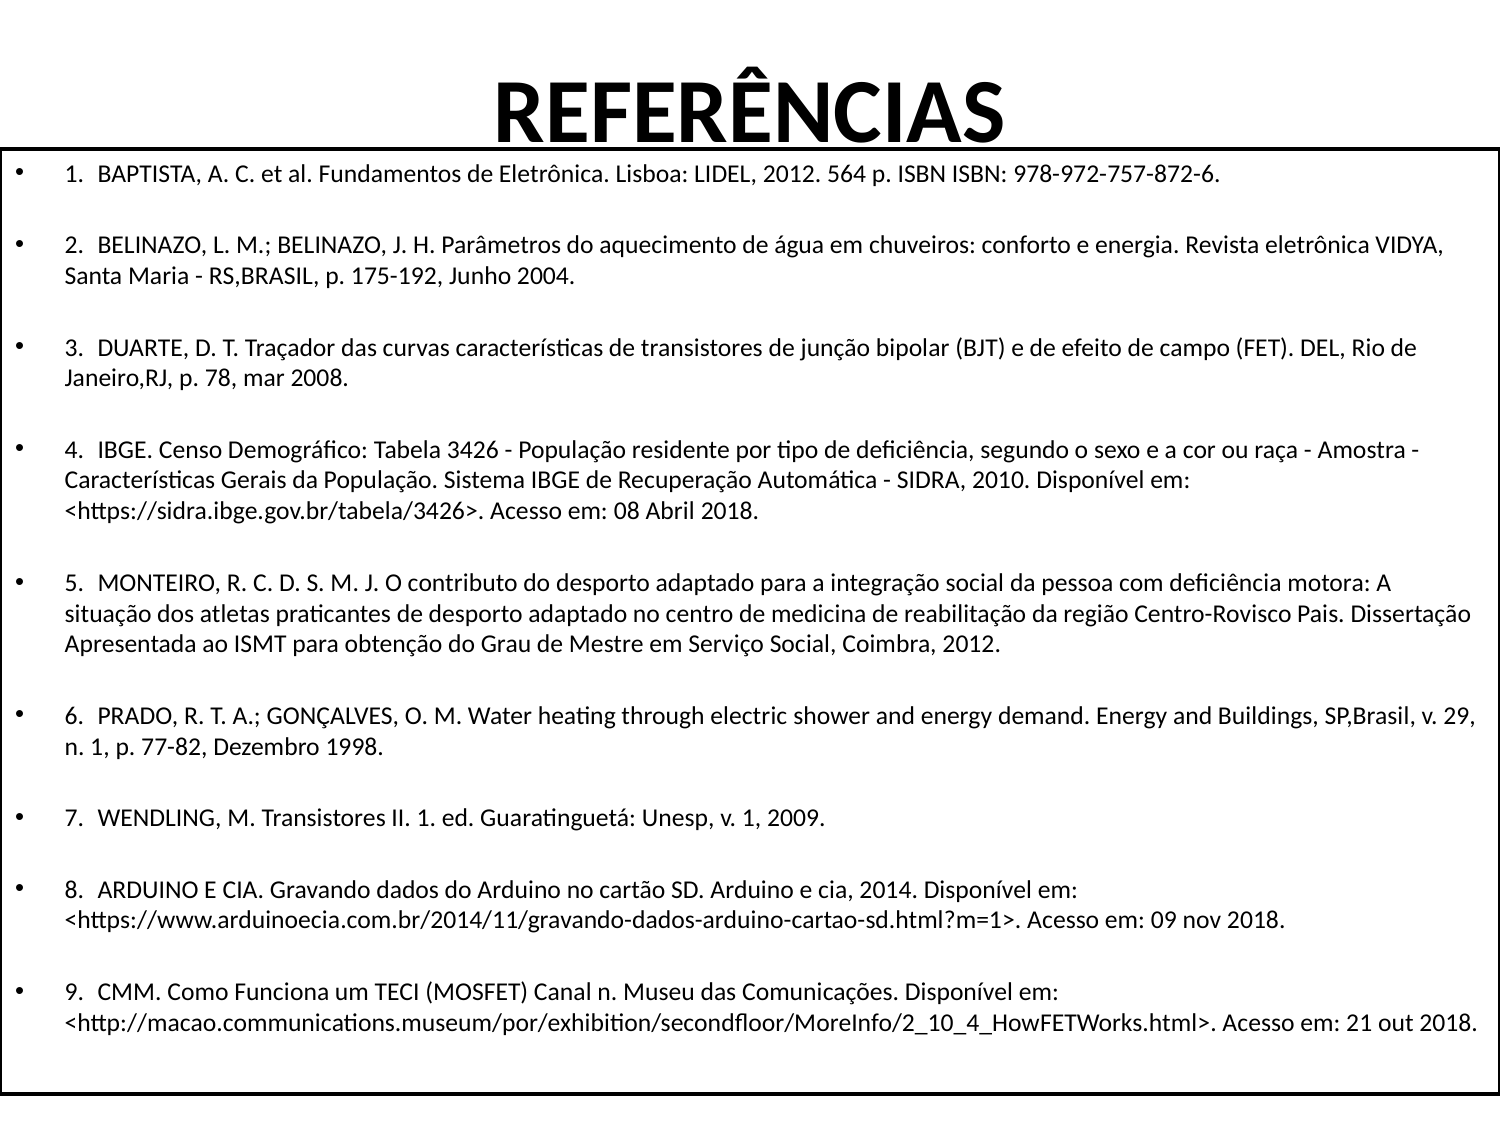

# REFERÊNCIAS
1.	BAPTISTA, A. C. et al. Fundamentos de Eletrônica. Lisboa: LIDEL, 2012. 564 p. ISBN ISBN: 978-972-757-872-6.

2.	BELINAZO, L. M.; BELINAZO, J. H. Parâmetros do aquecimento de água em chuveiros: conforto e energia. Revista eletrônica VIDYA, Santa Maria - RS,BRASIL, p. 175-192, Junho 2004.

3.	DUARTE, D. T. Traçador das curvas características de transistores de junção bipolar (BJT) e de efeito de campo (FET). DEL, Rio de Janeiro,RJ, p. 78, mar 2008.

4.	IBGE. Censo Demográfico: Tabela 3426 - População residente por tipo de deficiência, segundo o sexo e a cor ou raça - Amostra - Características Gerais da População. Sistema IBGE de Recuperação Automática - SIDRA, 2010. Disponível em: <https://sidra.ibge.gov.br/tabela/3426>. Acesso em: 08 Abril 2018.

5.	MONTEIRO, R. C. D. S. M. J. O contributo do desporto adaptado para a integração social da pessoa com deficiência motora: A situação dos atletas praticantes de desporto adaptado no centro de medicina de reabilitação da região Centro-Rovisco Pais. Dissertação Apresentada ao ISMT para obtenção do Grau de Mestre em Serviço Social, Coimbra, 2012.

6.	PRADO, R. T. A.; GONÇALVES, O. M. Water heating through electric shower and energy demand. Energy and Buildings, SP,Brasil, v. 29, n. 1, p. 77-82, Dezembro 1998.

7.	WENDLING, M. Transistores II. 1. ed. Guaratinguetá: Unesp, v. 1, 2009.

8.	ARDUINO E CIA. Gravando dados do Arduino no cartão SD. Arduino e cia, 2014. Disponível em: <https://www.arduinoecia.com.br/2014/11/gravando-dados-arduino-cartao-sd.html?m=1>. Acesso em: 09 nov 2018.

9.	CMM. Como Funciona um TECI (MOSFET) Canal n. Museu das Comunicações. Disponível em: <http://macao.communications.museum/por/exhibition/secondfloor/MoreInfo/2_10_4_HowFETWorks.html>. Acesso em: 21 out 2018.